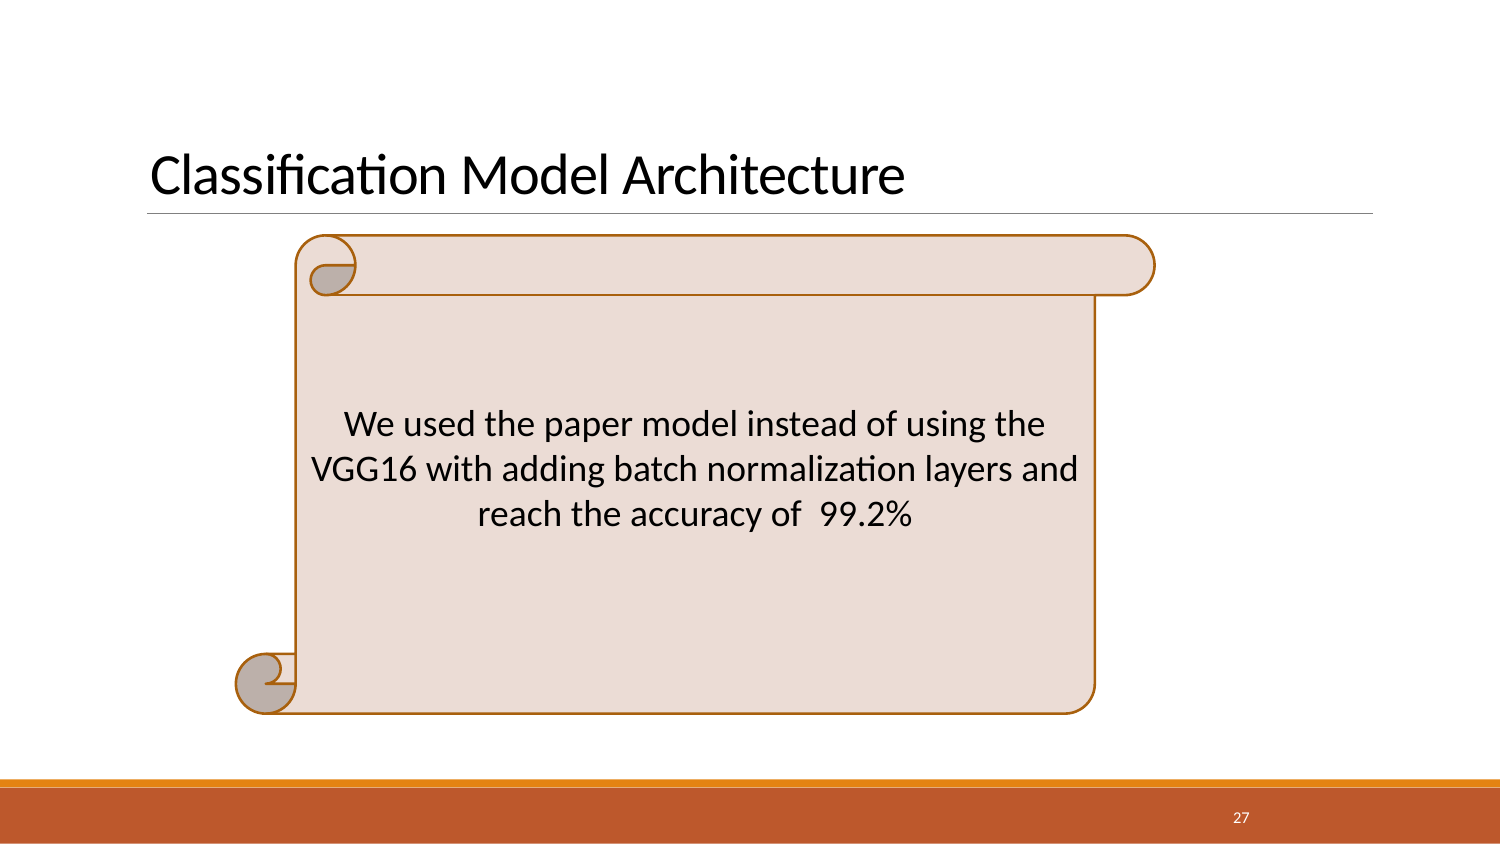

# Classification Model Architecture

We used the paper model instead of using the VGG16 with adding batch normalization layers and reach the accuracy of  99.2%

27